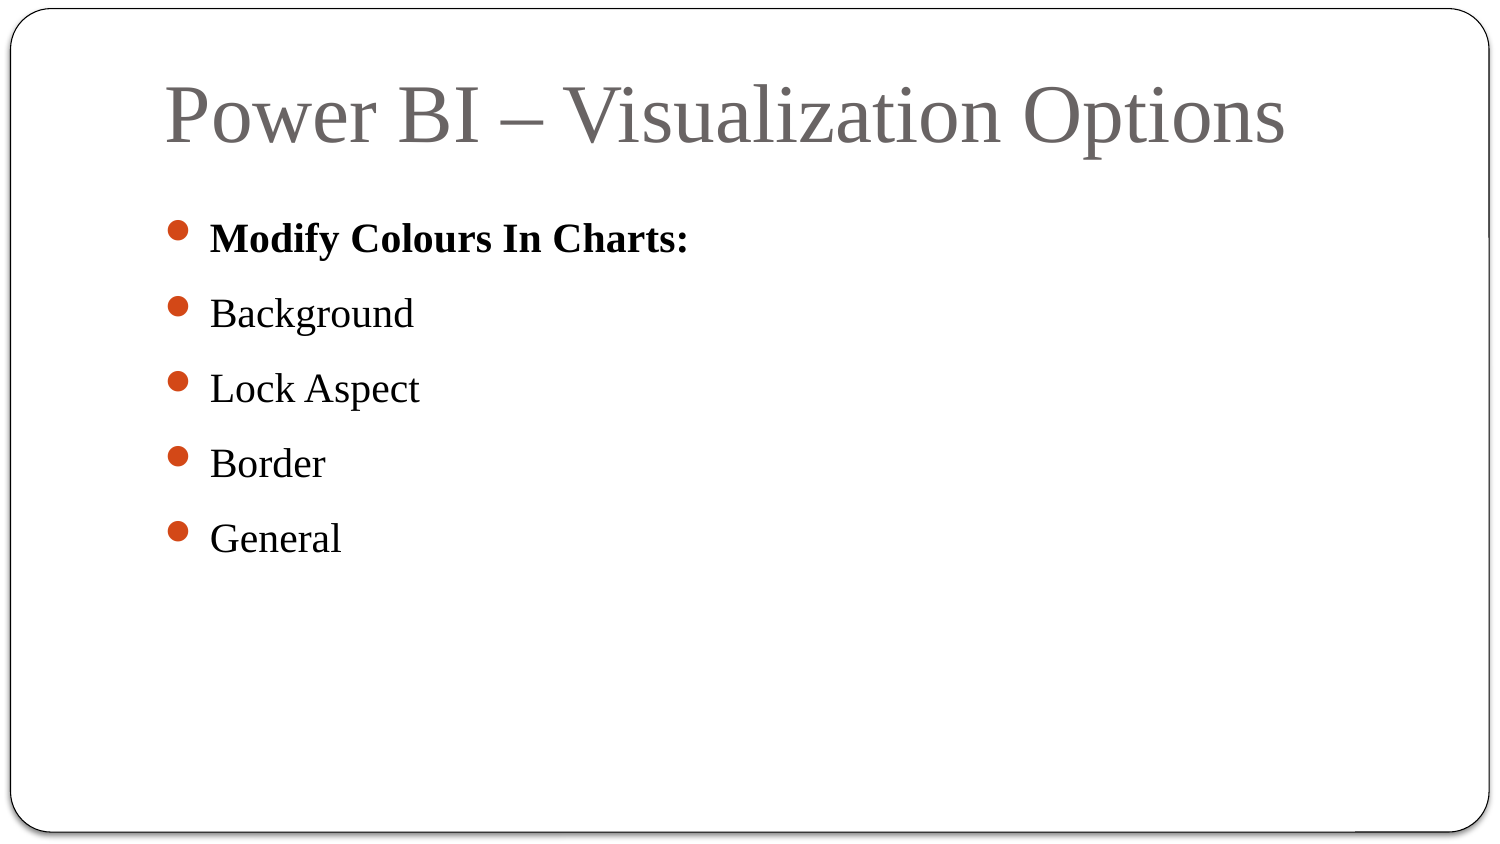

# Power BI – Visualization Options
Modify Colours In Charts:
Background
Lock Aspect
Border
General